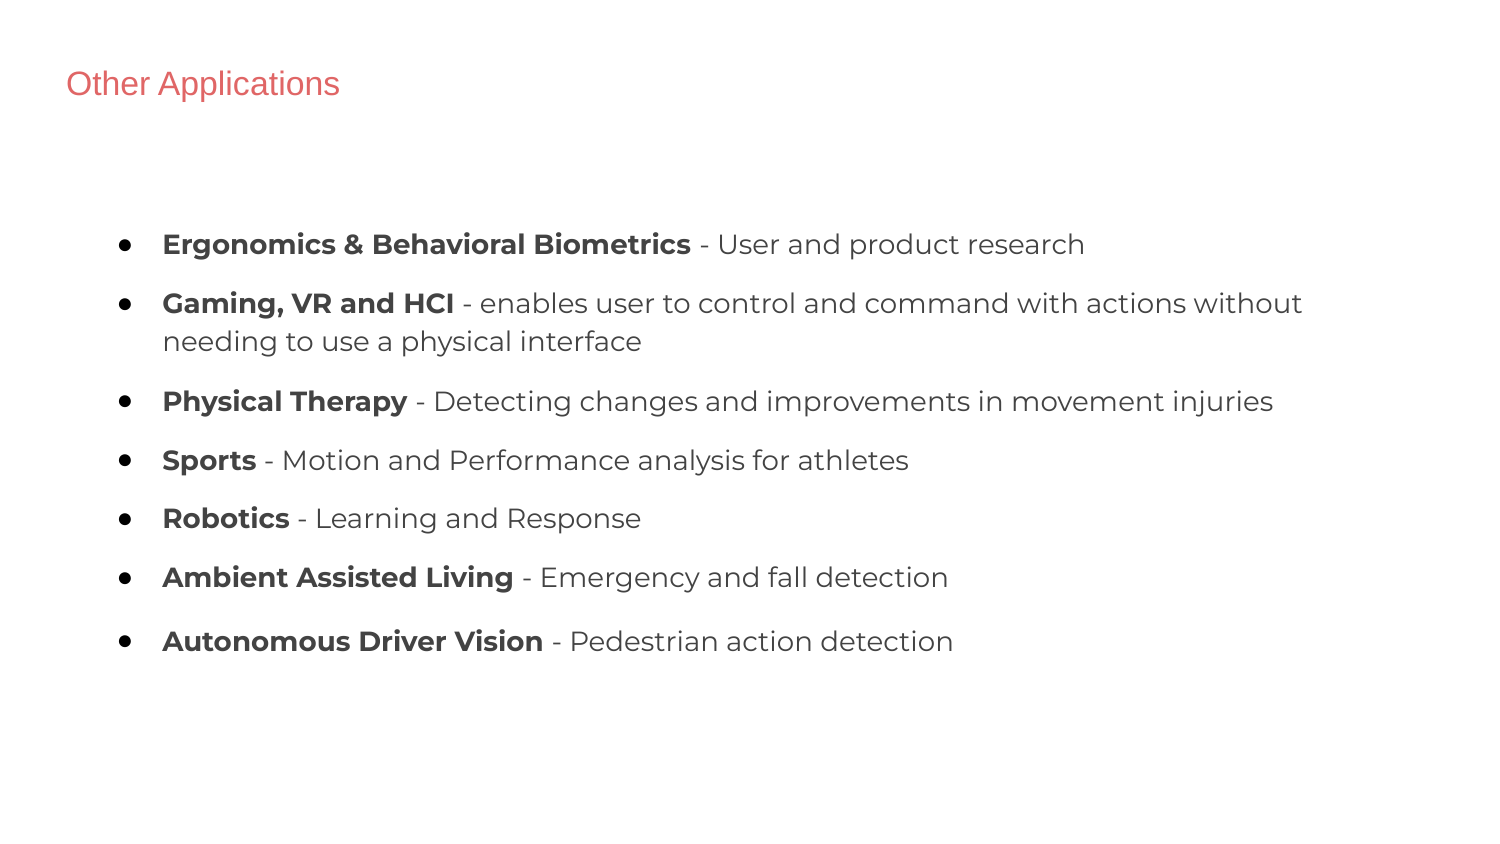

# Other Applications
Ergonomics & Behavioral Biometrics - User and product research
Gaming, VR and HCI - enables user to control and command with actions without needing to use a physical interface
Physical Therapy - Detecting changes and improvements in movement injuries
Sports - Motion and Performance analysis for athletes
Robotics - Learning and Response
Ambient Assisted Living - Emergency and fall detection
Autonomous Driver Vision - Pedestrian action detection